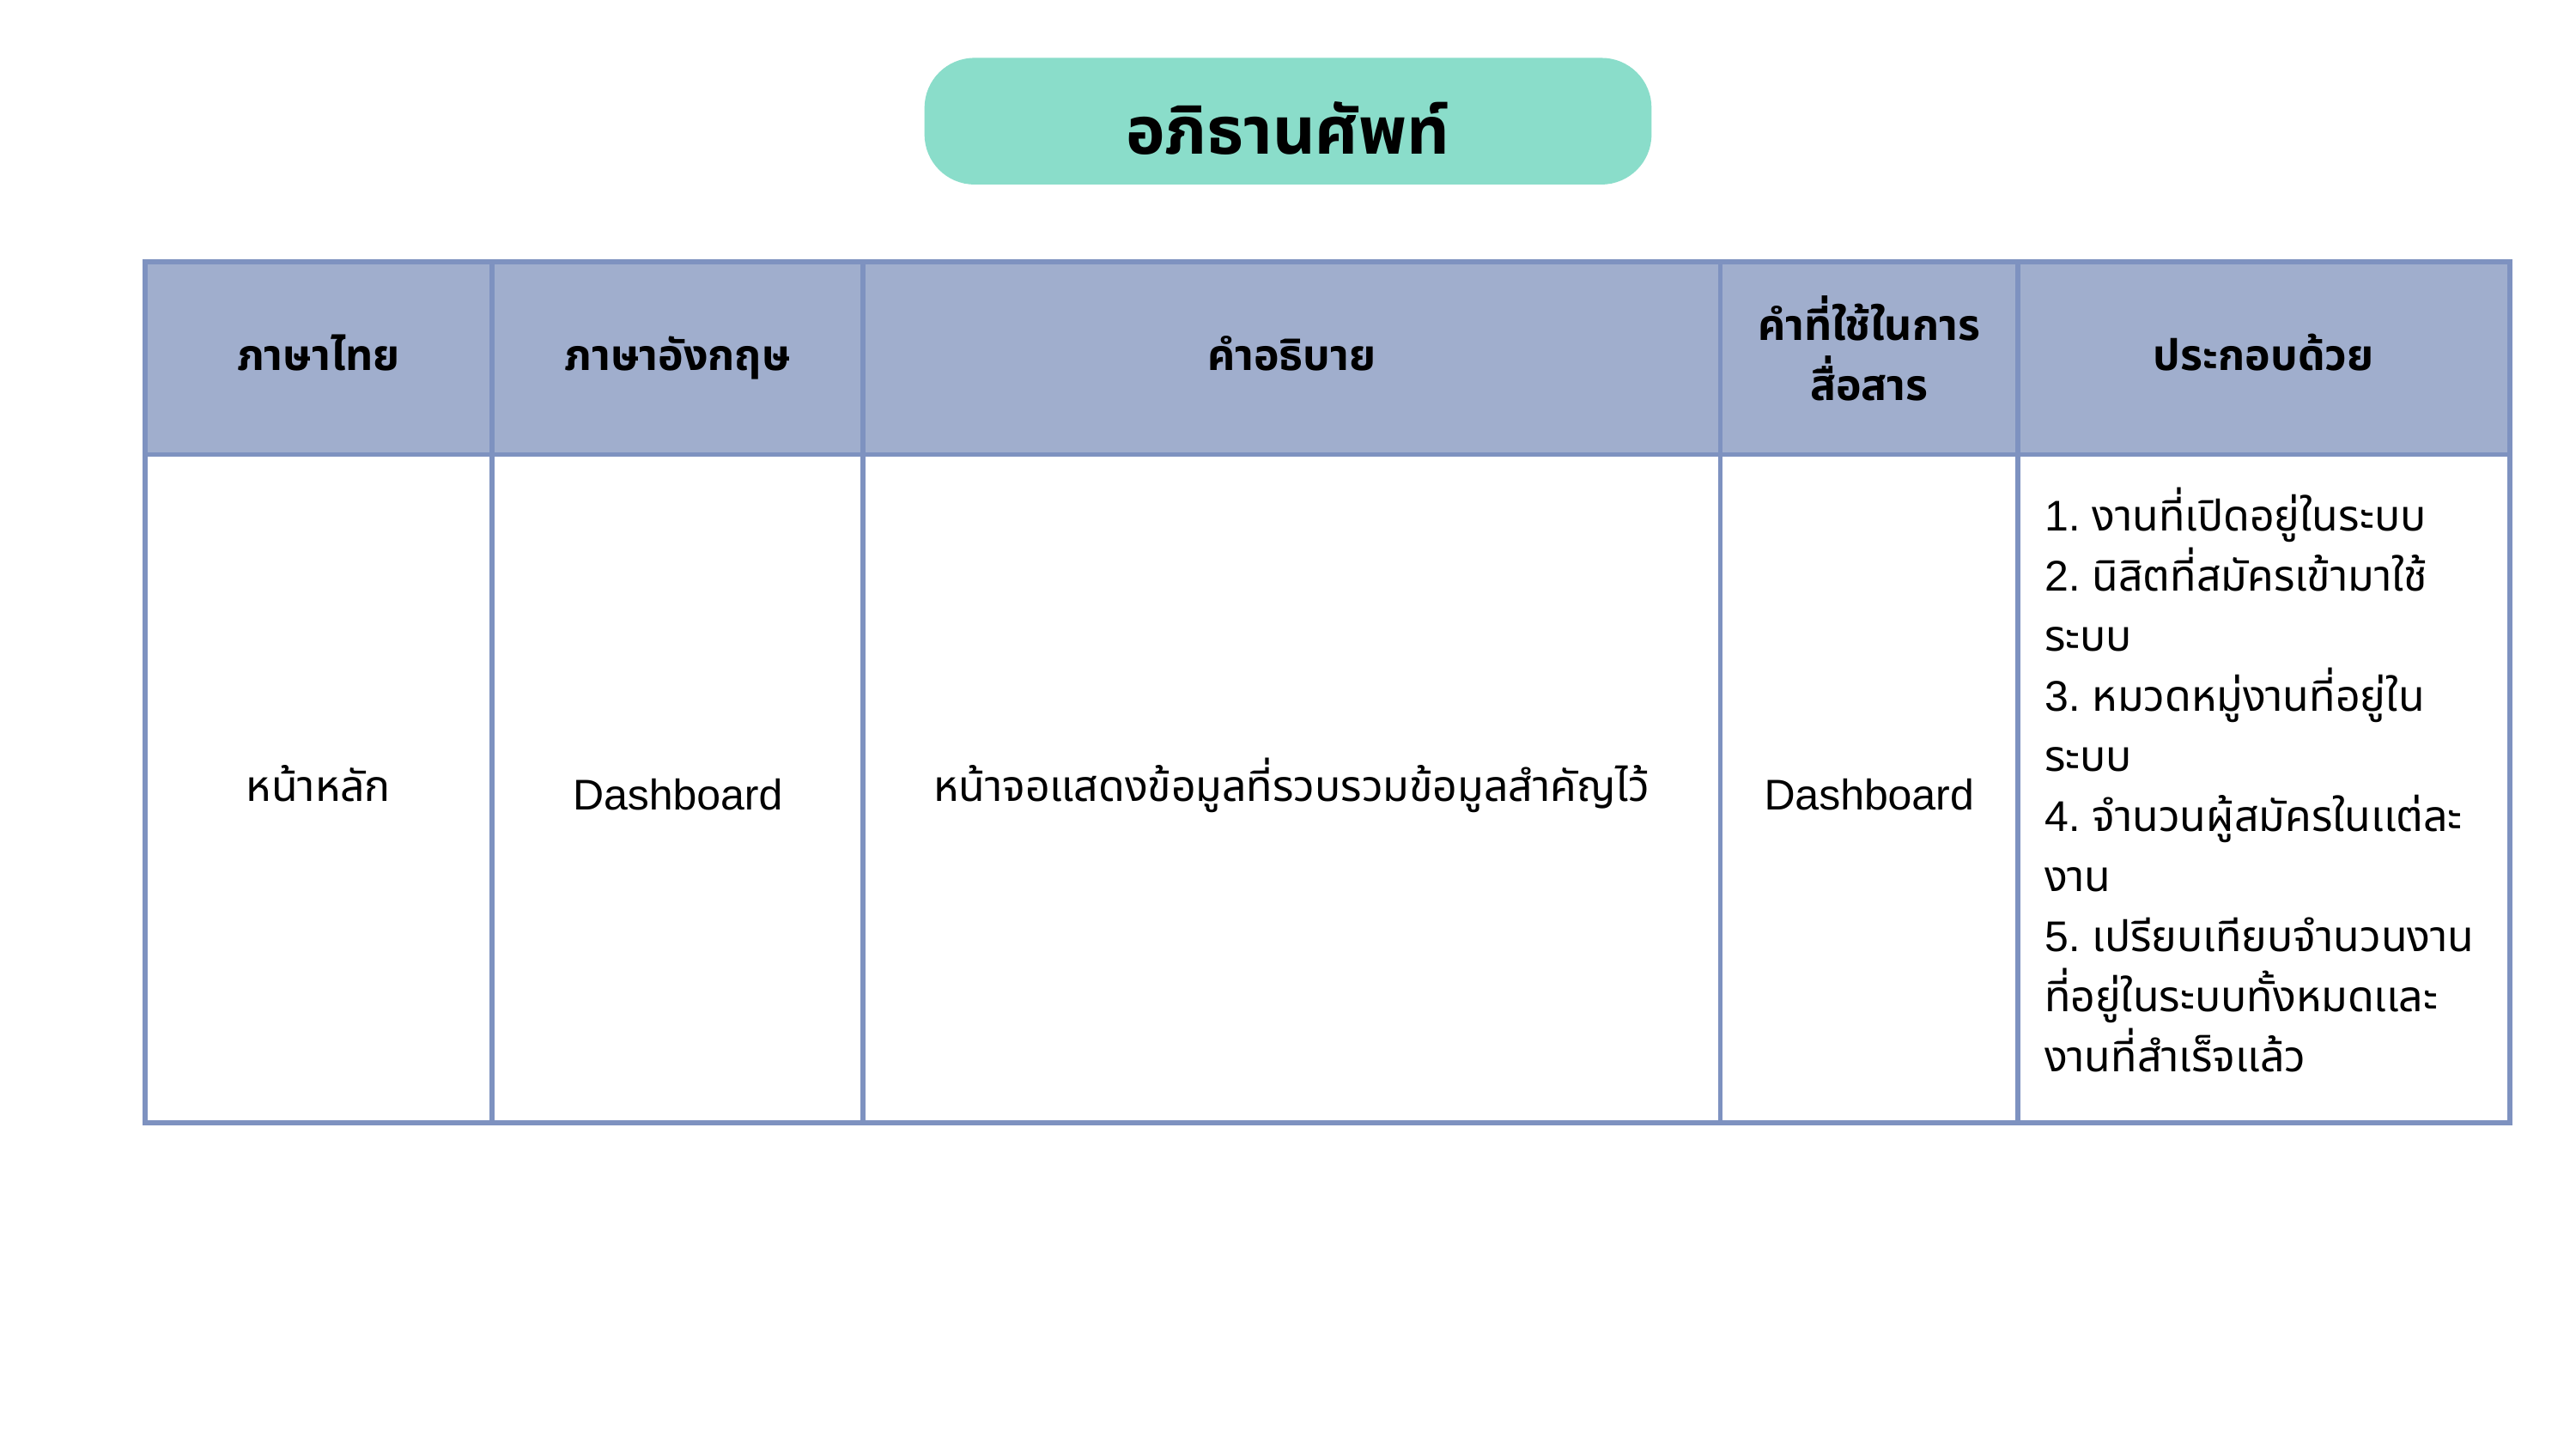

อภิธานศัพท์
| ภาษาไทย | ภาษาอังกฤษ | คำอธิบาย | คำที่ใช้ในการสื่อสาร | ประกอบด้วย |
| --- | --- | --- | --- | --- |
| หน้าหลัก | Dashboard | หน้าจอแสดงข้อมูลที่รวบรวมข้อมูลสำคัญไว้ | Dashboard | 1. งานที่เปิดอยู่ในระบบ 2. นิสิตที่สมัครเข้ามาใช้ระบบ 3. หมวดหมู่งานที่อยู่ในระบบ 4. จำนวนผู้สมัครในเเต่ละงาน 5. เปรียบเทียบจำนวนงานที่อยู่ในระบบทั้งหมดเเละงานที่สำเร็จเเล้ว |